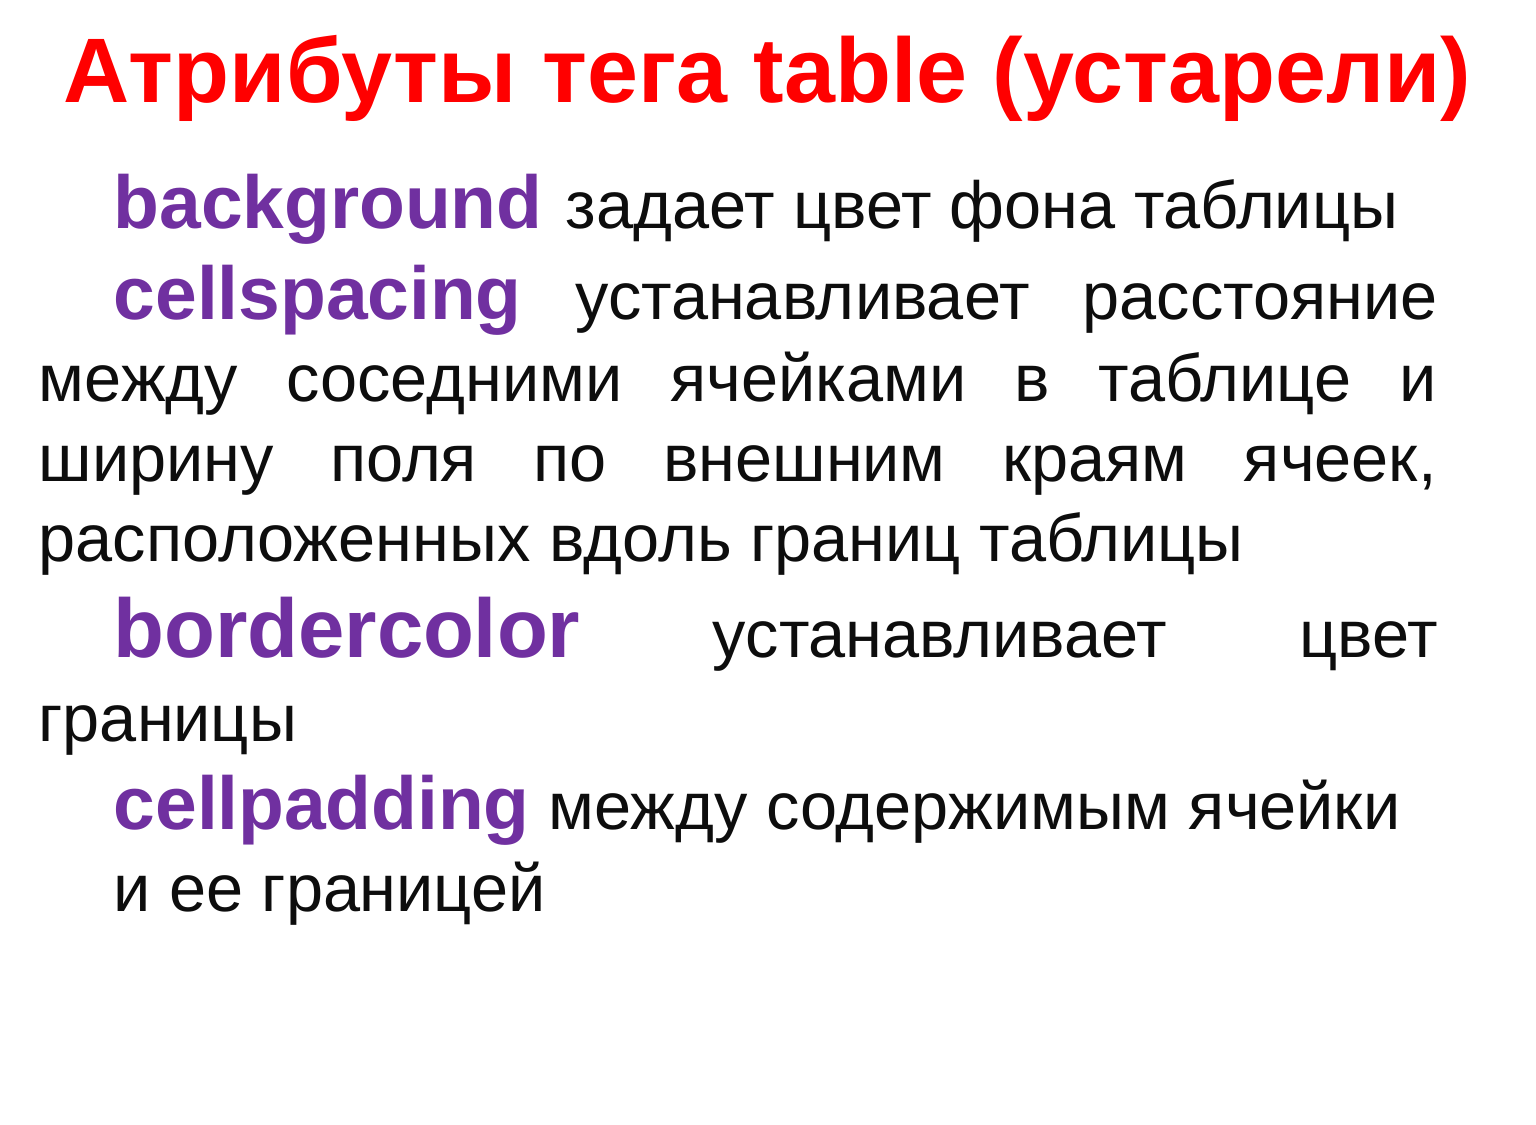

# Атрибуты тега table (устарели)
background задает цвет фона таблицы
cellspacing устанавливает расстояние между соседними ячейками в таблице и ширину поля по внешним краям ячеек, расположенных вдоль границ таблицы
bordercolor устанавливает цвет границы
cellpadding между содержимым ячейки
и ее границей